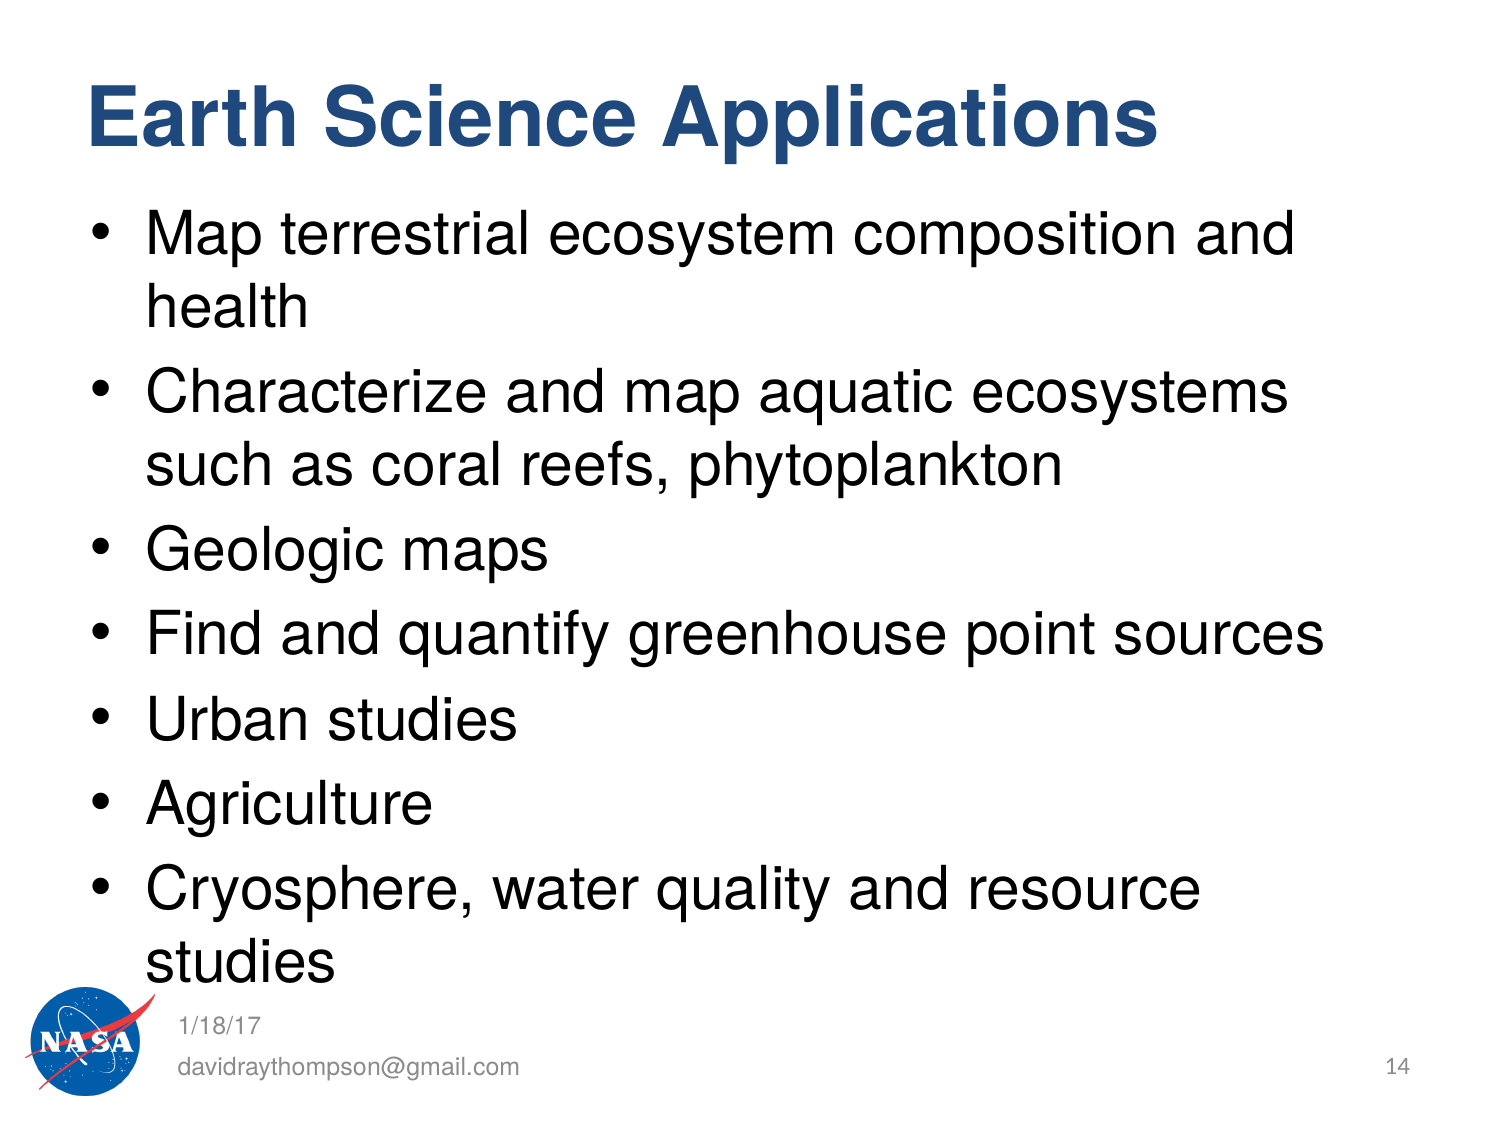

# Earth Science Applications
Map terrestrial ecosystem composition and health
Characterize and map aquatic ecosystems such as coral reefs, phytoplankton
Geologic maps
Find and quantify greenhouse point sources
Urban studies
Agriculture
Cryosphere, water quality and resource studies

1/18/17
14
davidraythompson@gmail.com